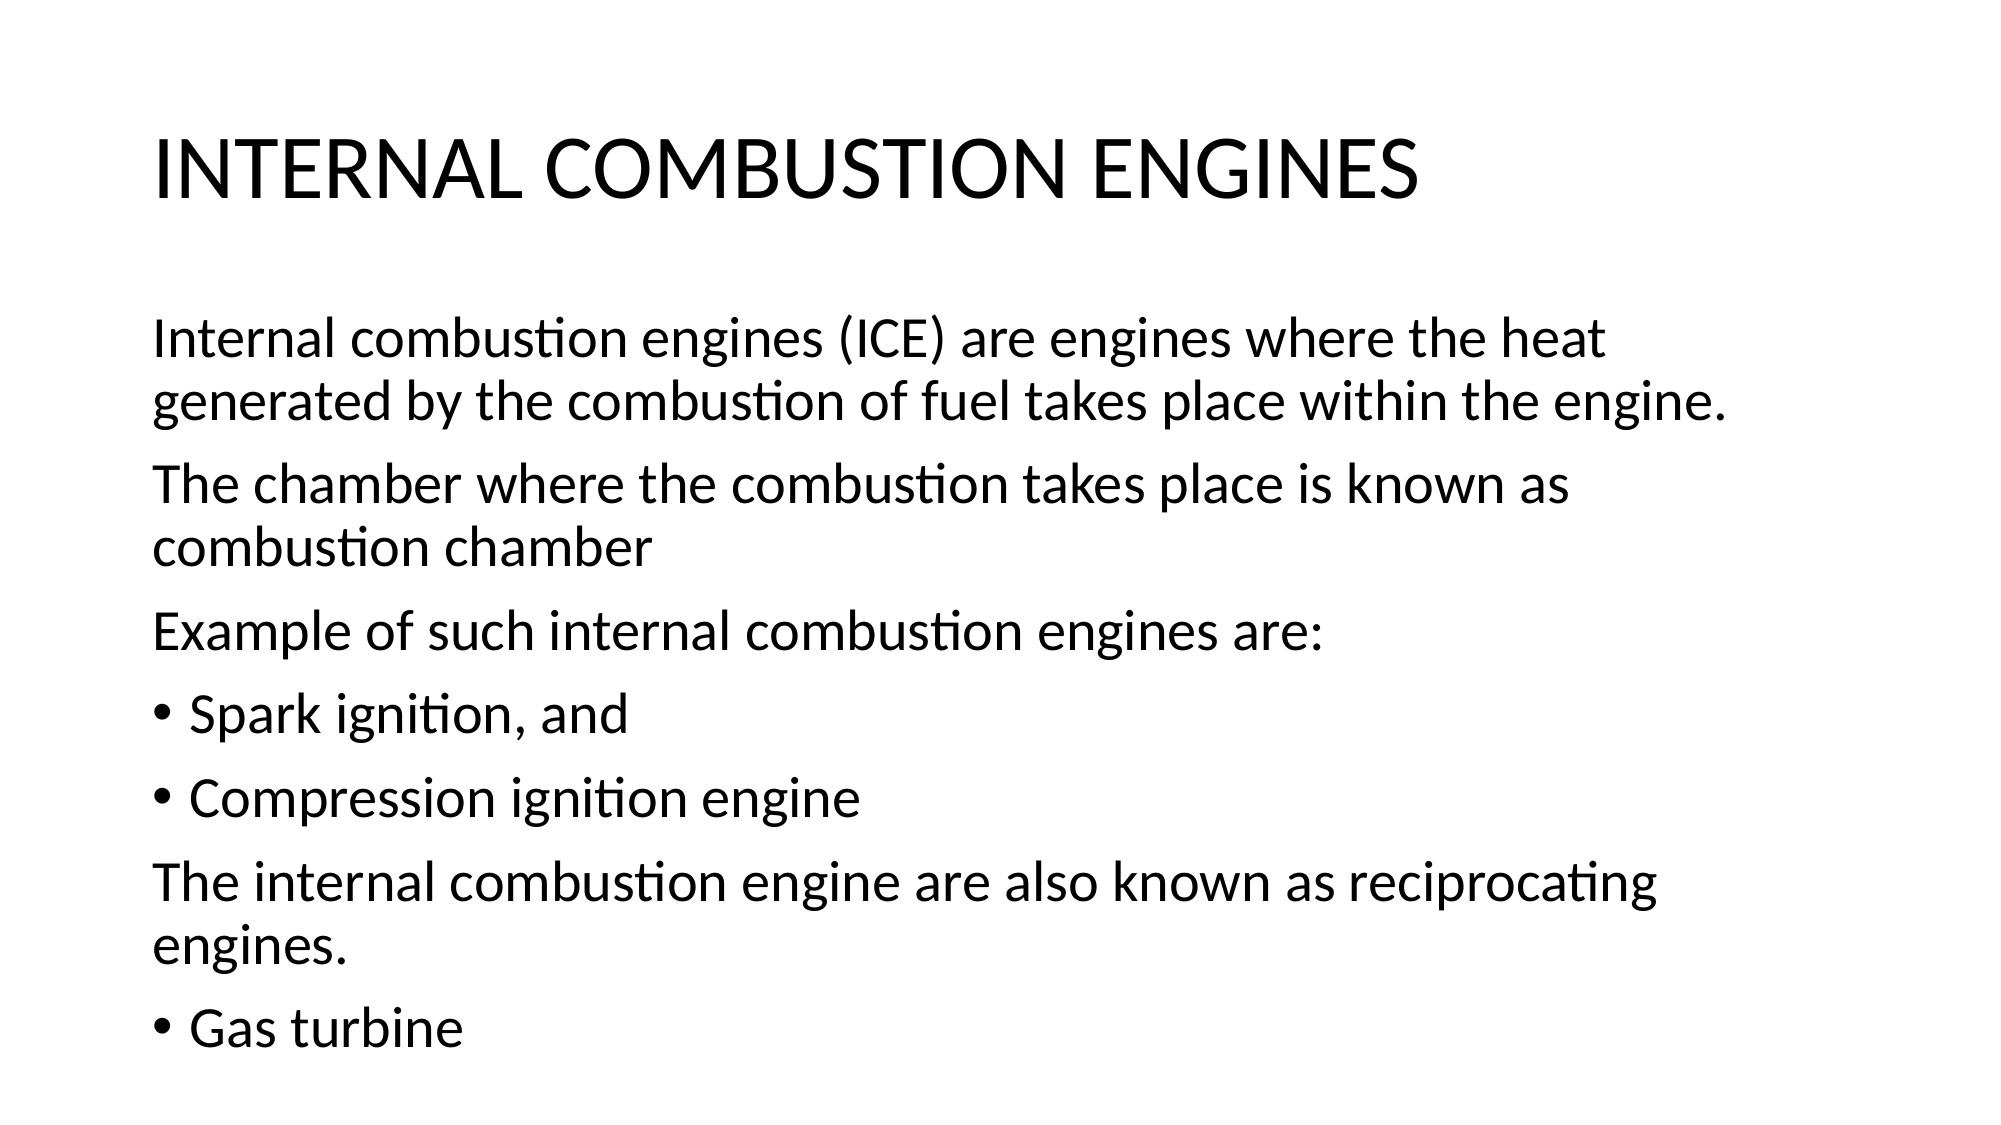

# INTERNAL COMBUSTION ENGINES
Internal combustion engines (ICE) are engines where the heat generated by the combustion of fuel takes place within the engine.
The chamber where the combustion takes place is known as combustion chamber
Example of such internal combustion engines are:
Spark ignition, and
Compression ignition engine
The internal combustion engine are also known as reciprocating engines.
Gas turbine